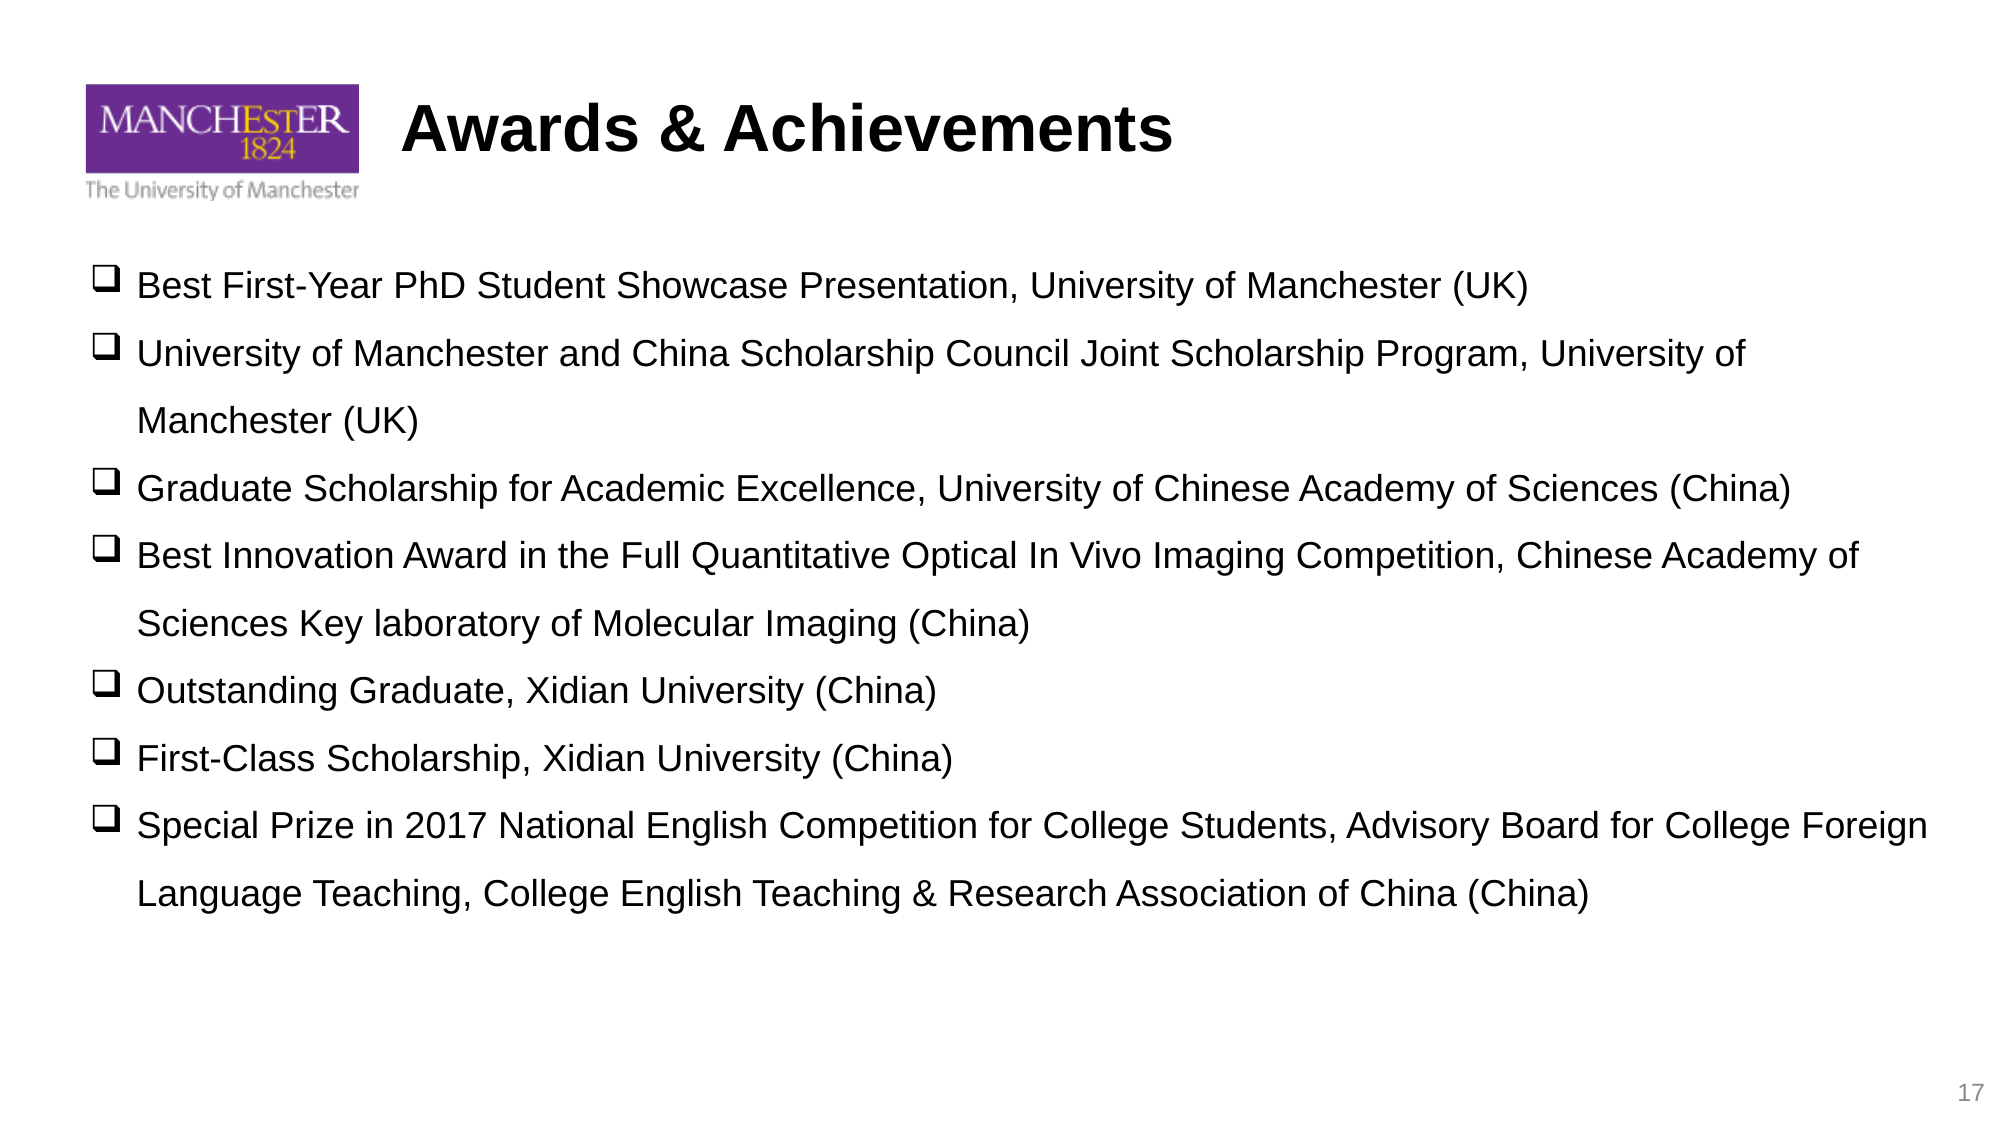

Awards & Achievements
Best First-Year PhD Student Showcase Presentation, University of Manchester (UK)
University of Manchester and China Scholarship Council Joint Scholarship Program, University of Manchester (UK)
Graduate Scholarship for Academic Excellence, University of Chinese Academy of Sciences (China)
Best Innovation Award in the Full Quantitative Optical In Vivo Imaging Competition, Chinese Academy of Sciences Key laboratory of Molecular Imaging (China)
Outstanding Graduate, Xidian University (China)
First-Class Scholarship, Xidian University (China)
Special Prize in 2017 National English Competition for College Students, Advisory Board for College Foreign Language Teaching, College English Teaching & Research Association of China (China)
17